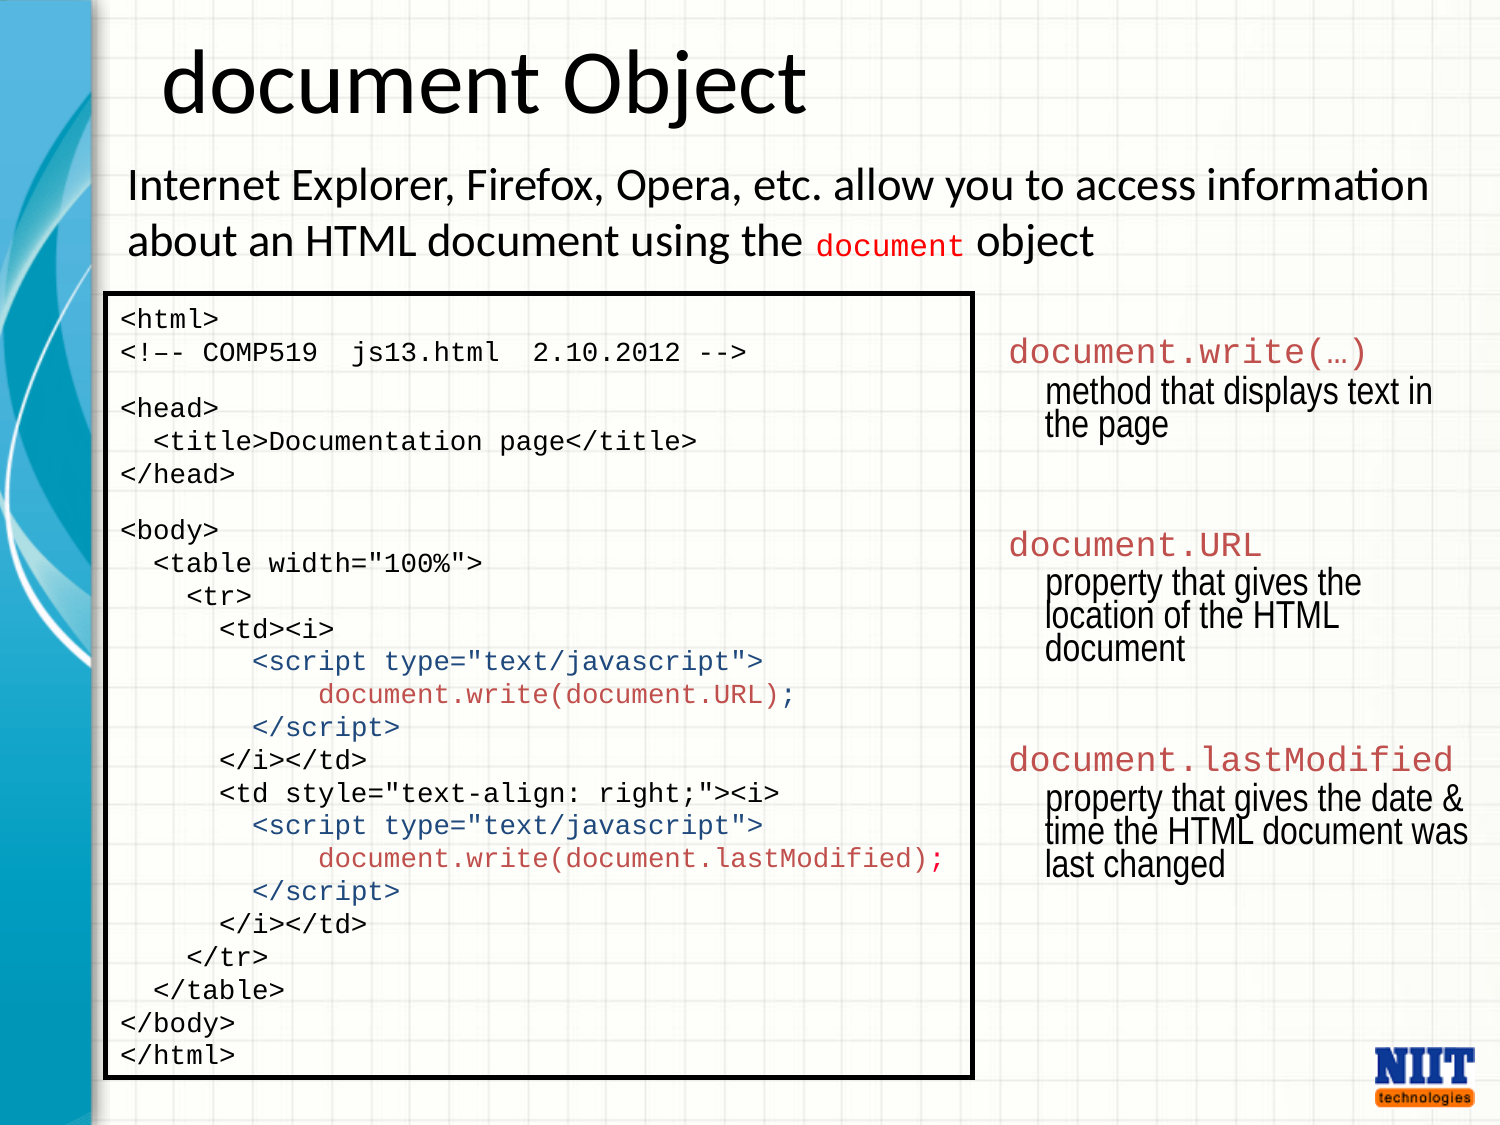

# document Object
Internet Explorer, Firefox, Opera, etc. allow you to access information about an HTML document using the document object
<html>
<!–- COMP519  js13.html  2.10.2012 -->

<head>
  <title>Documentation page</title>
</head>

<body>
  <table width="100%">
    <tr>
      <td><i>
        <script type="text/javascript">
            document.write(document.URL);
        </script>
      </i></td>
      <td style="text-align: right;"><i>
        <script type="text/javascript">
            document.write(document.lastModified);
        </script>
      </i></td>
    </tr>
  </table>
</body>
</html>
document.write(…)
method that displays text in the page

document.URL
property that gives the location of the HTML document

document.lastModified
property that gives the date & time the HTML document was last changed